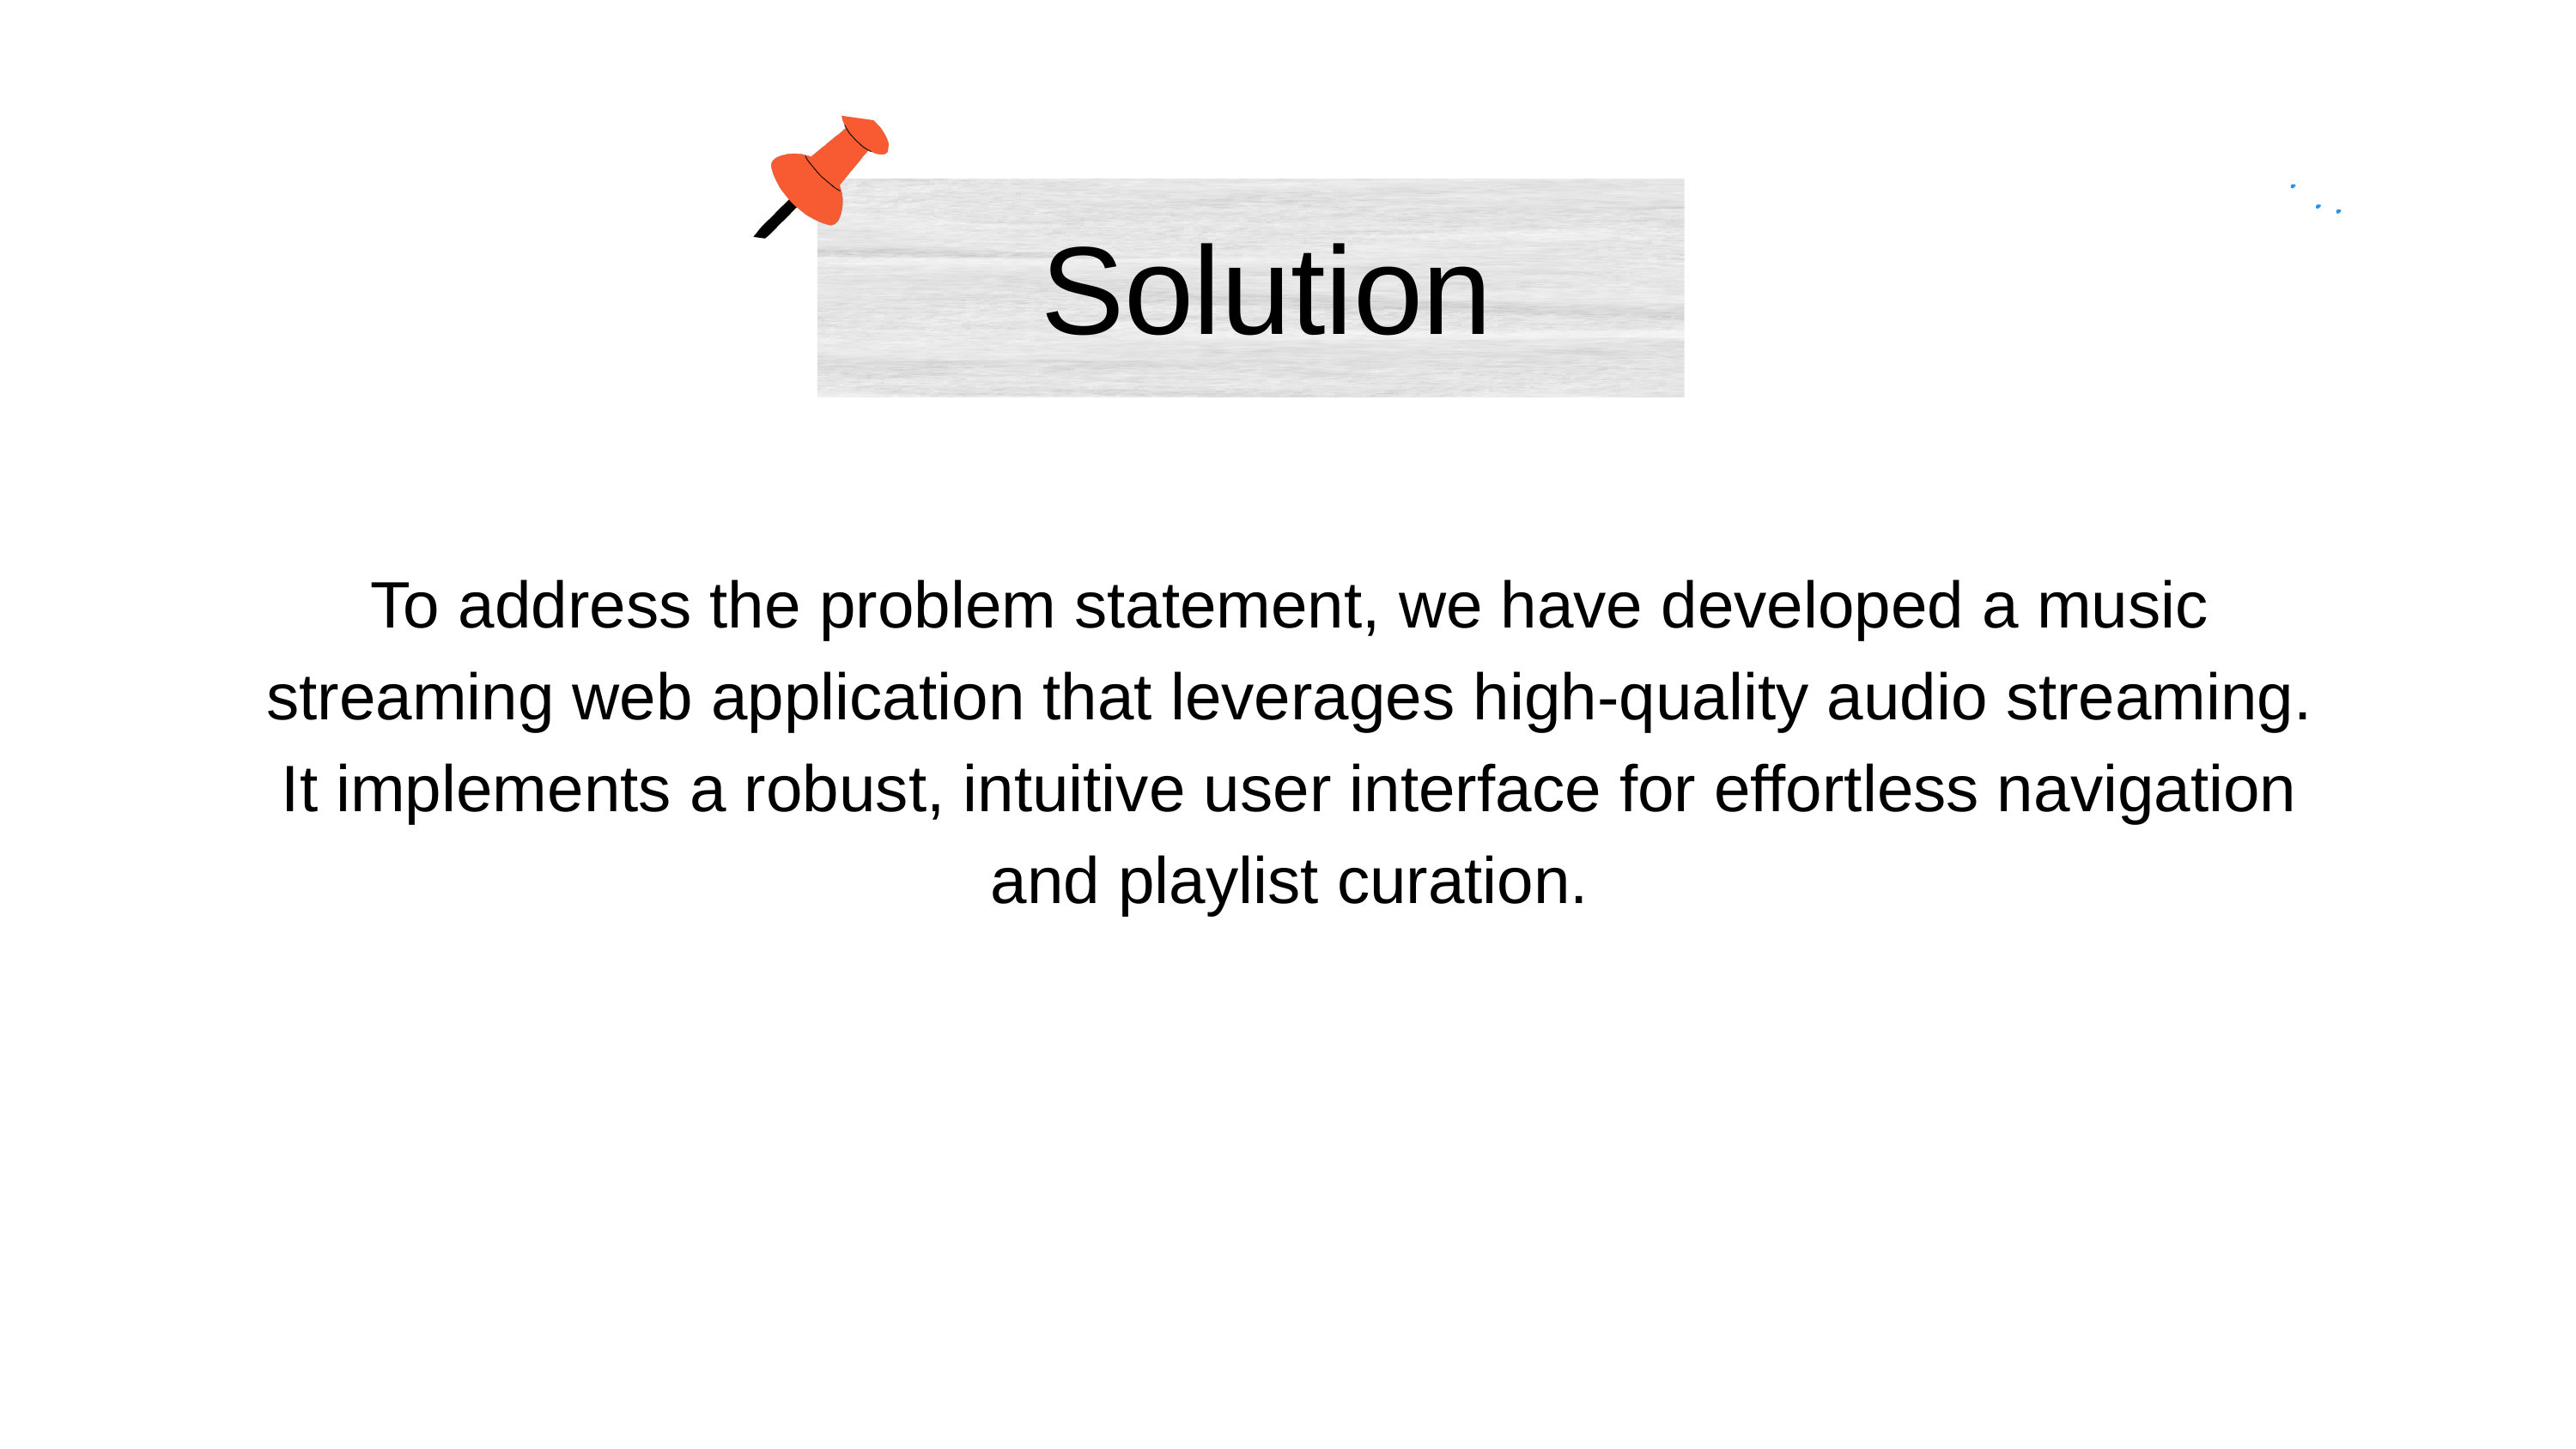

Solution

To address the problem statement, we have developed a music streaming web application that leverages high-quality audio streaming. It implements a robust, intuitive user interface for effortless navigation and playlist curation.